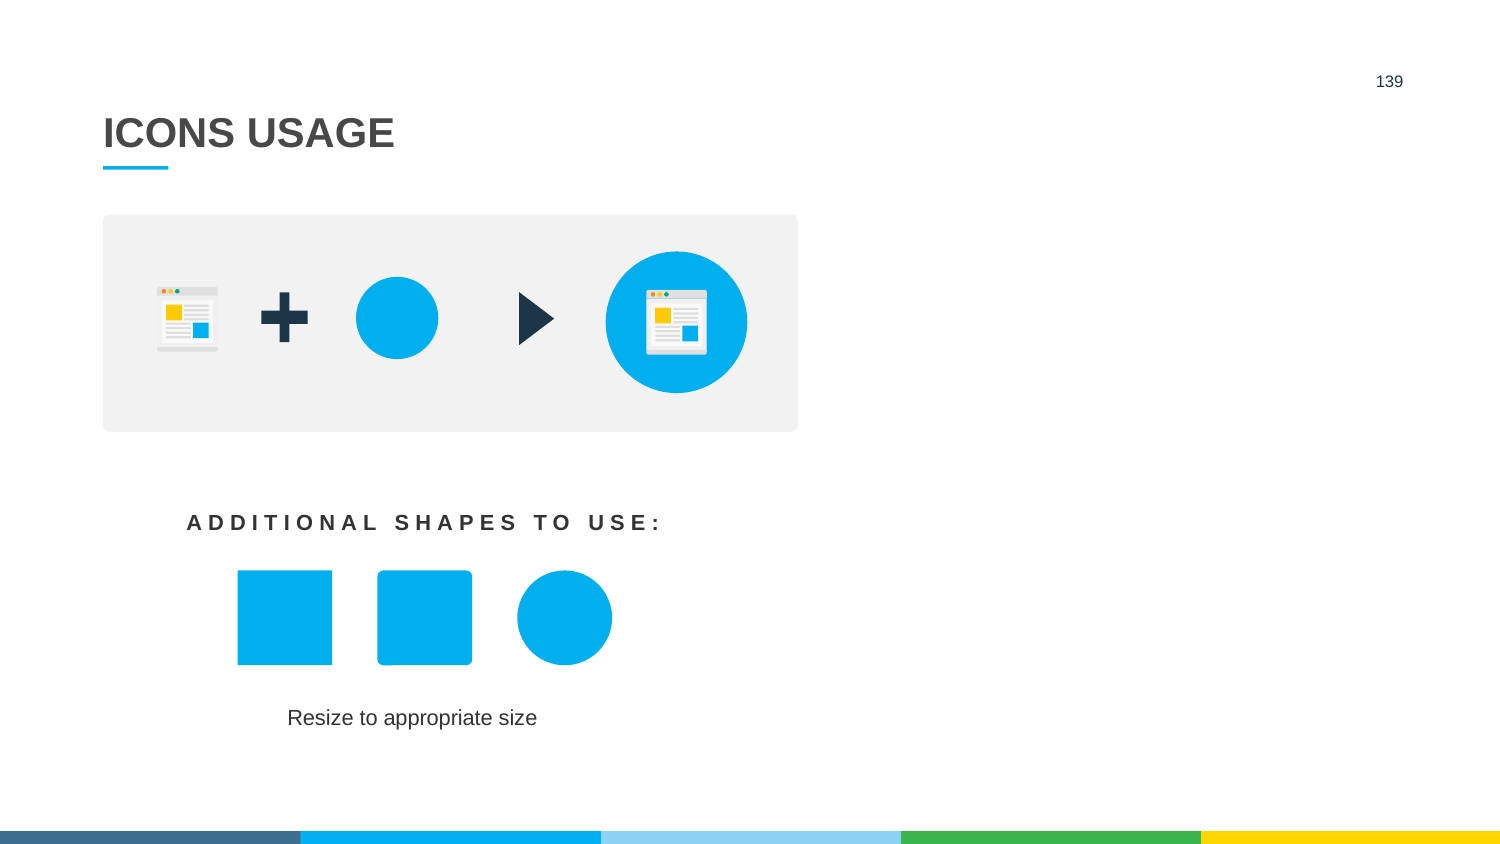

139
# ICONS USAGE

ADDITIONAL SHAPES TO USE:

Resize to appropriate size